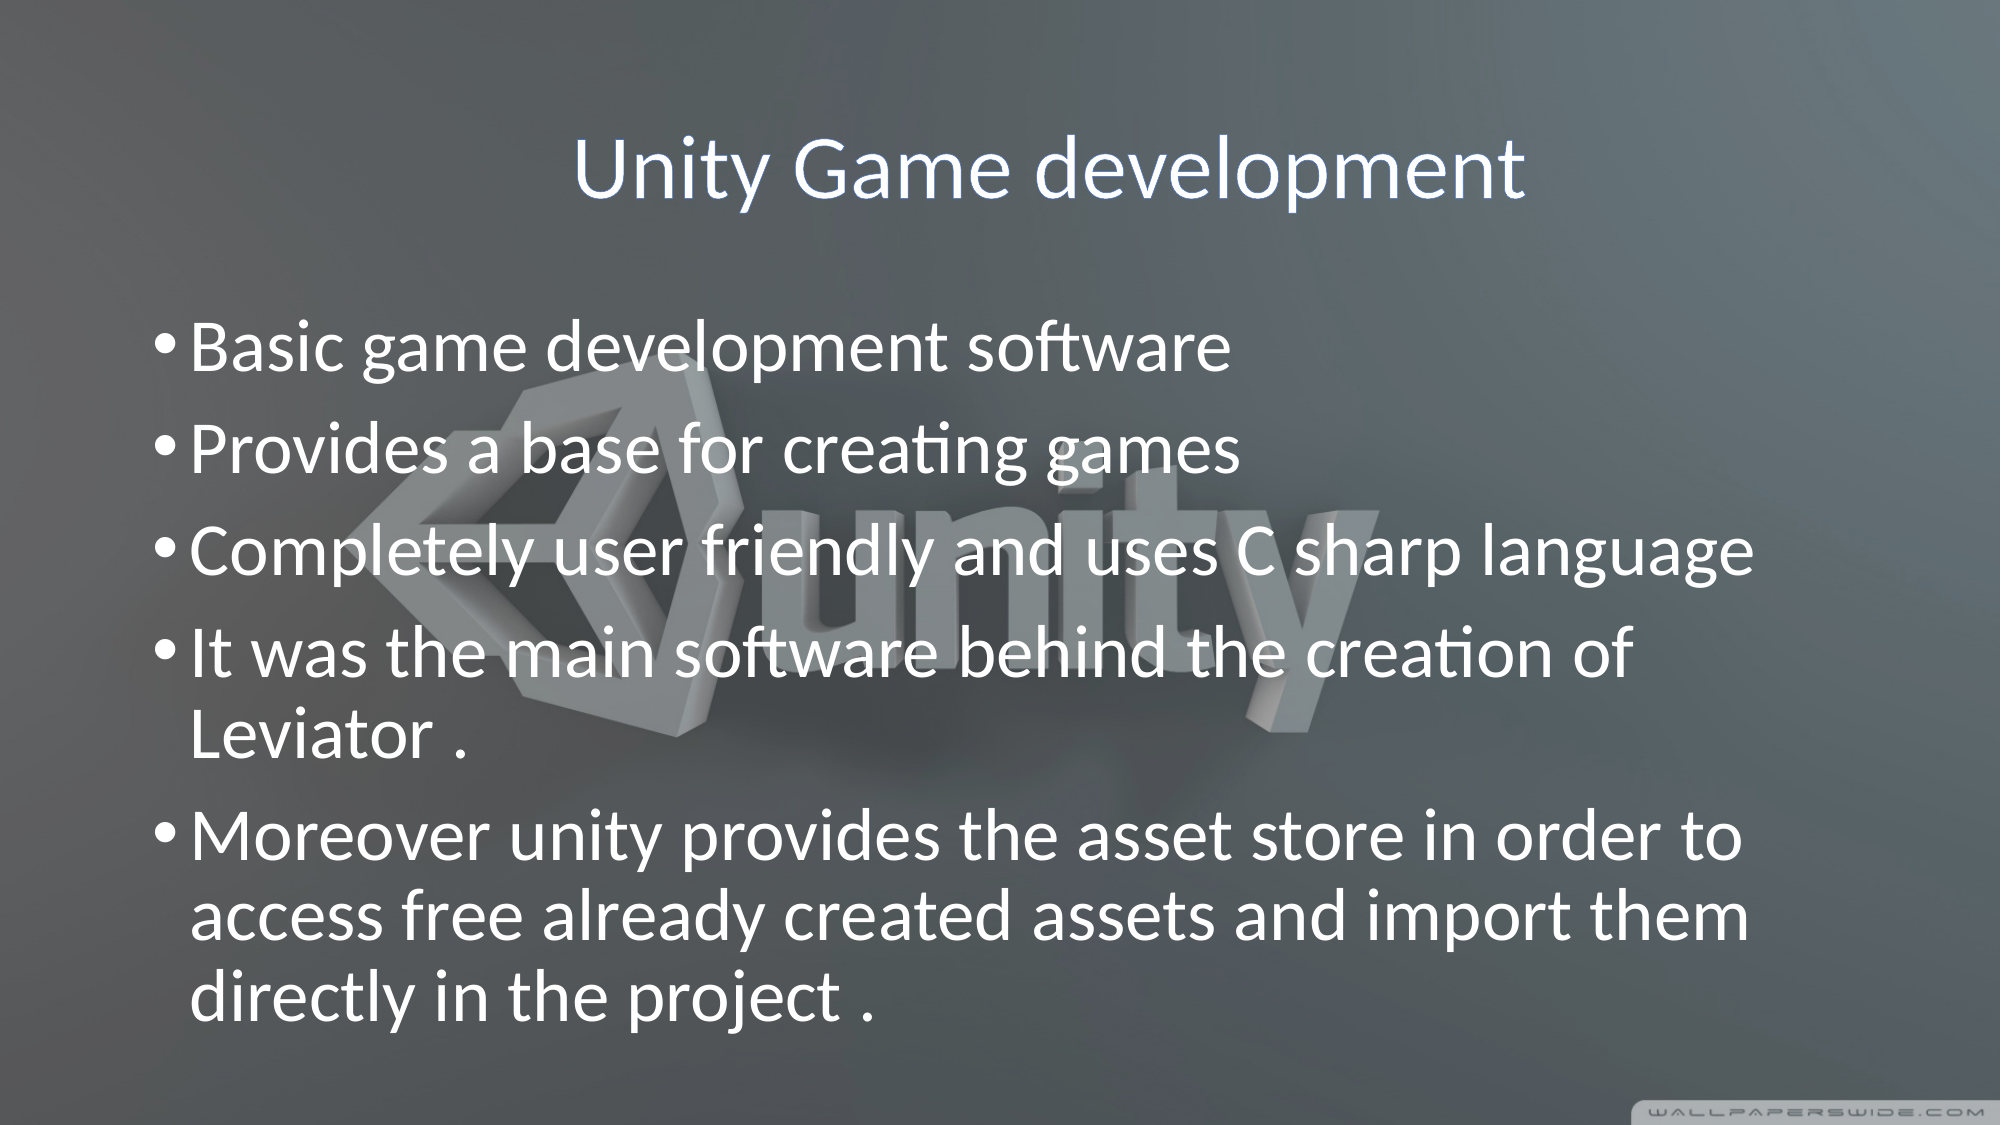

# Unity Game development
Basic game development software
Provides a base for creating games
Completely user friendly and uses C sharp language
It was the main software behind the creation of Leviator .
Moreover unity provides the asset store in order to access free already created assets and import them directly in the project .